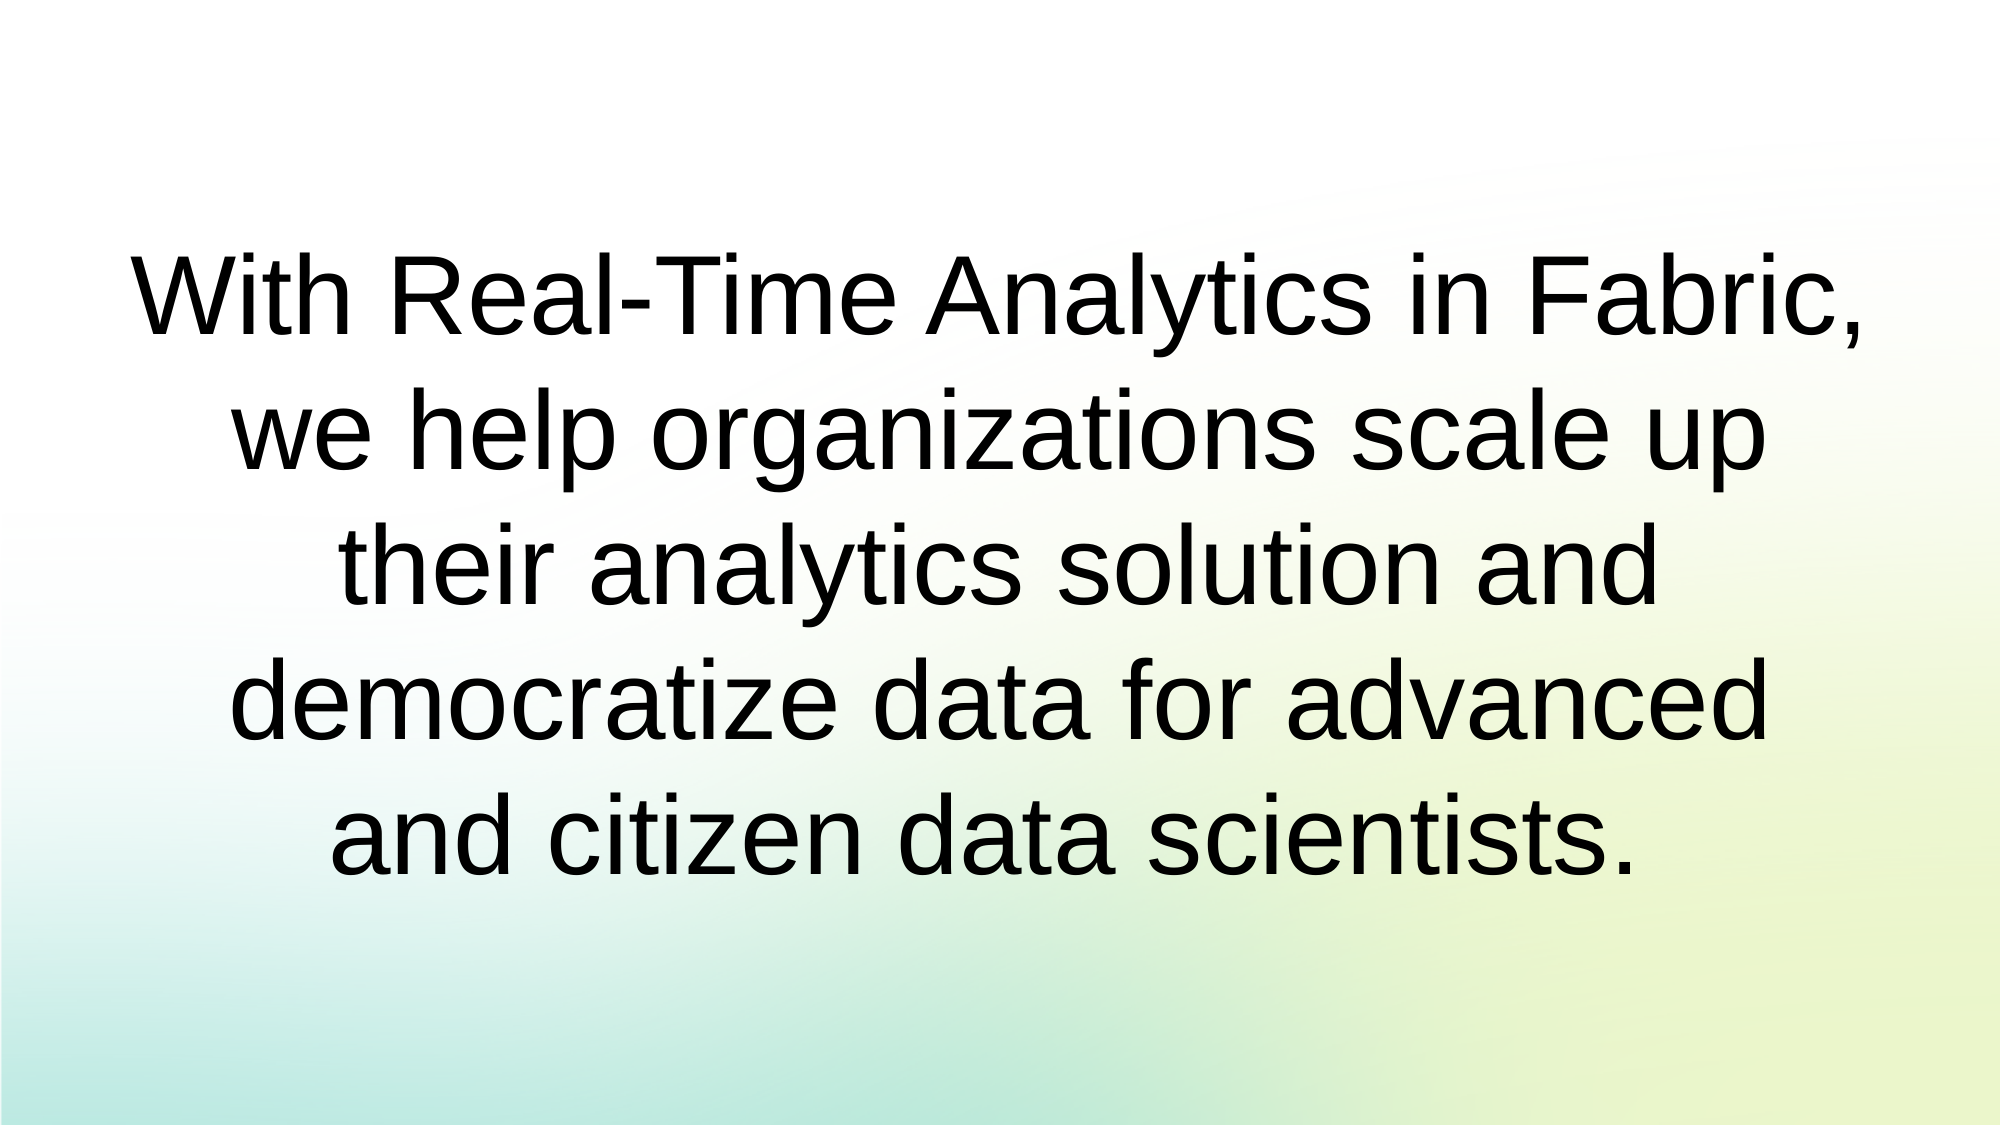

With Real-Time Analytics in Fabric, we help organizations scale up their analytics solution and democratize data for advanced and citizen data scientists.